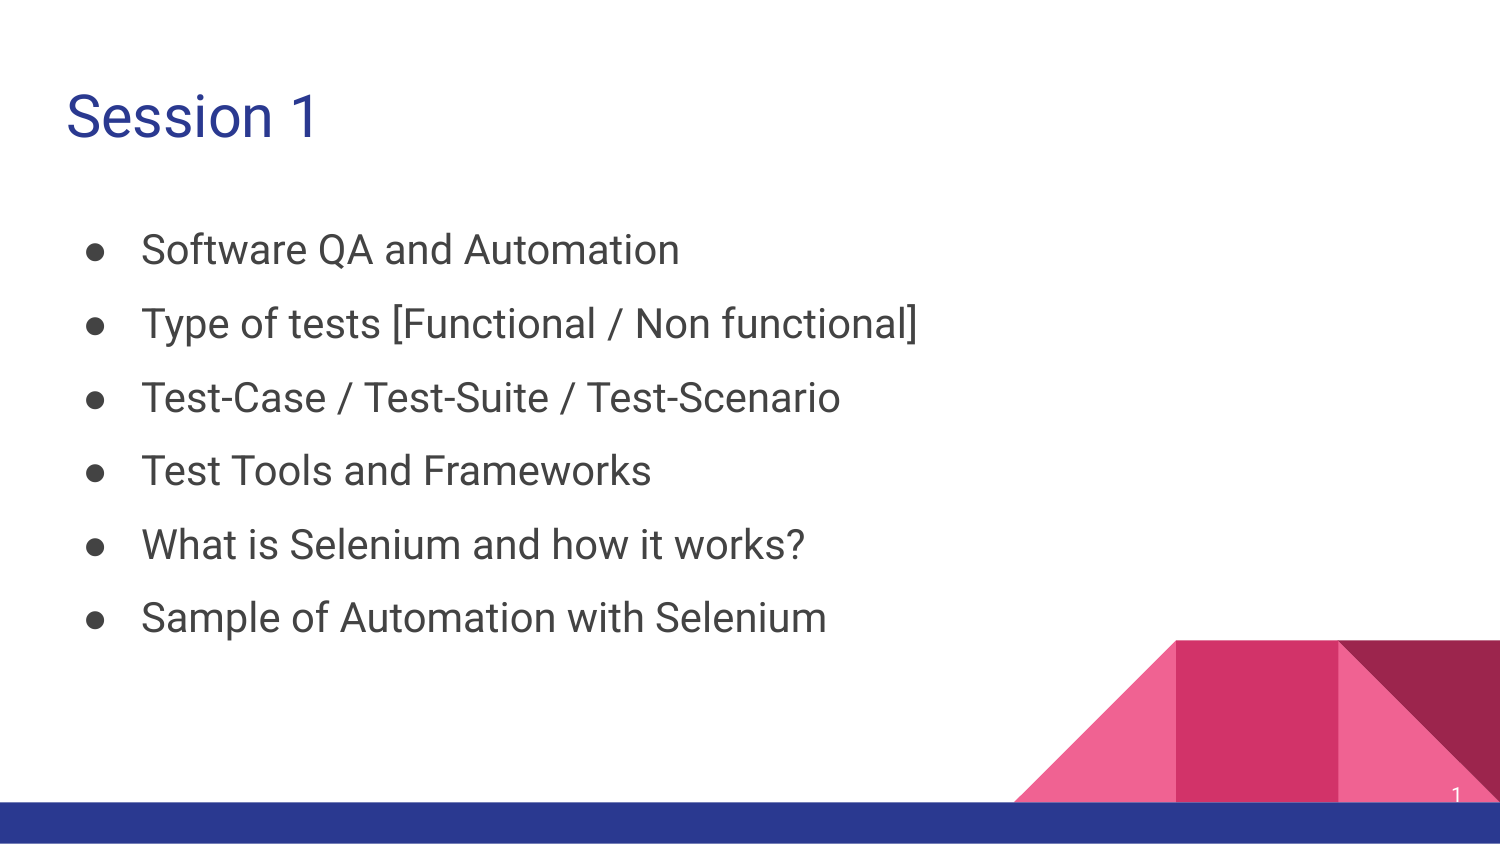

# Session 1
Software QA and Automation
Type of tests [Functional / Non functional]
Test-Case / Test-Suite / Test-Scenario
Test Tools and Frameworks
What is Selenium and how it works?
Sample of Automation with Selenium

1